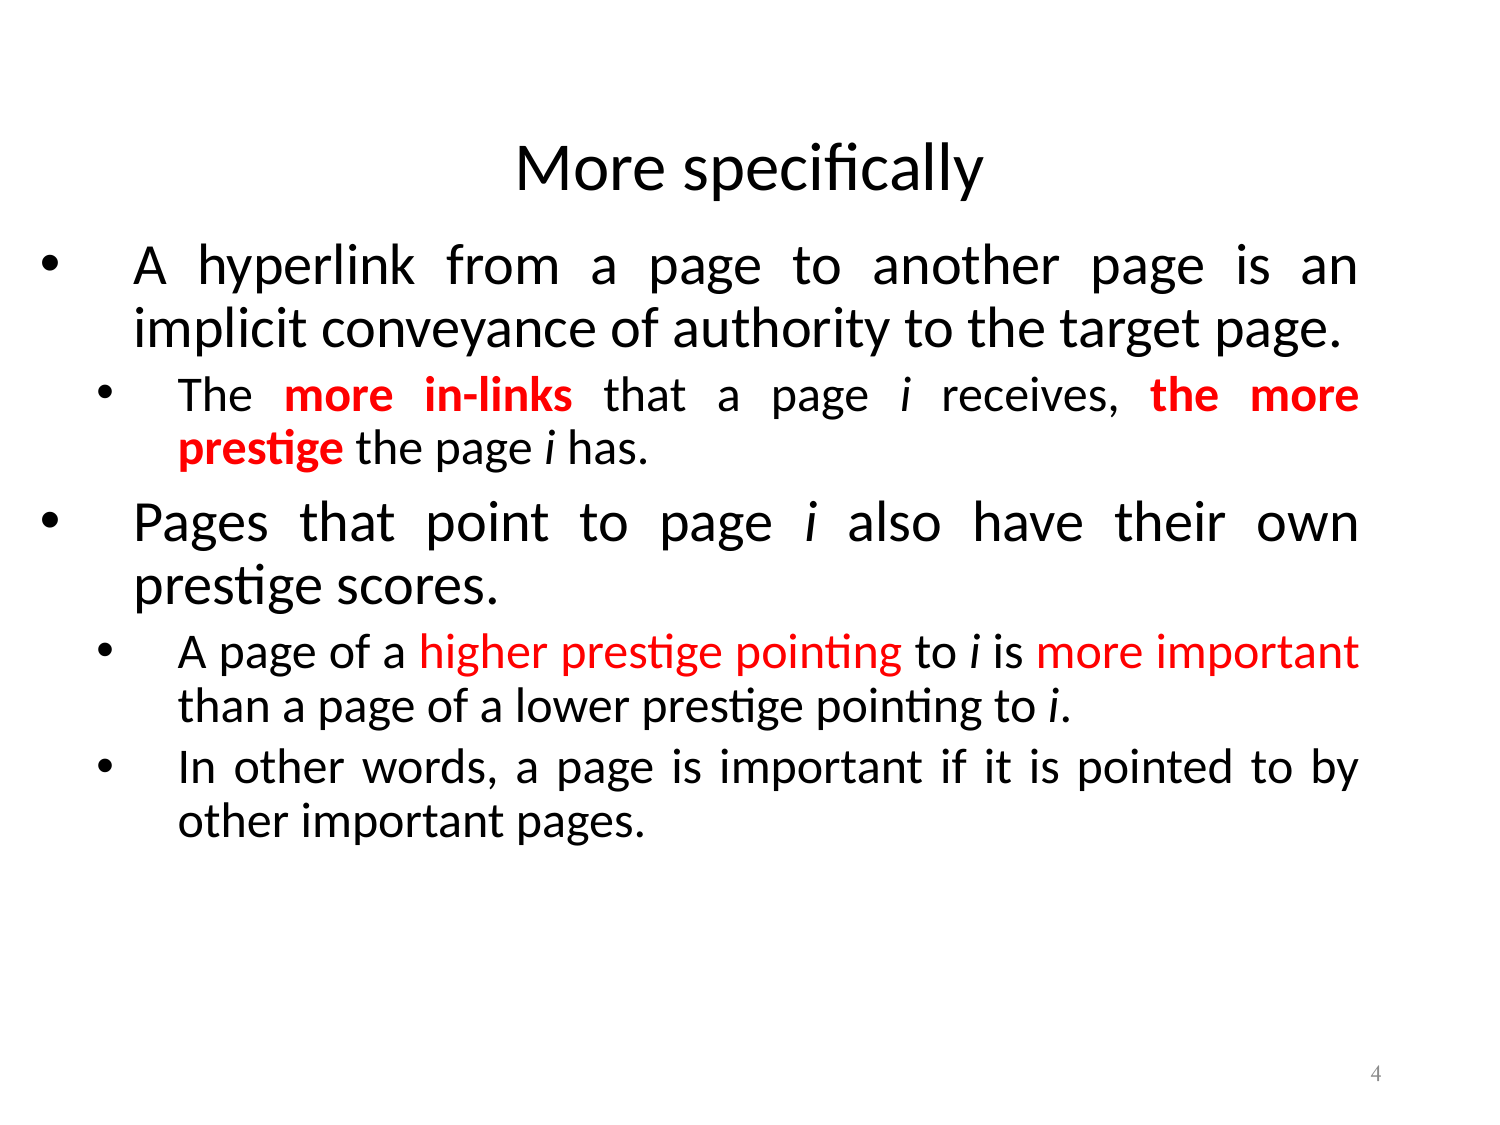

# More specifically
A hyperlink from a page to another page is an implicit conveyance of authority to the target page.
The more in-links that a page i receives, the more prestige the page i has.
Pages that point to page i also have their own prestige scores.
A page of a higher prestige pointing to i is more important than a page of a lower prestige pointing to i.
In other words, a page is important if it is pointed to by other important pages.
4